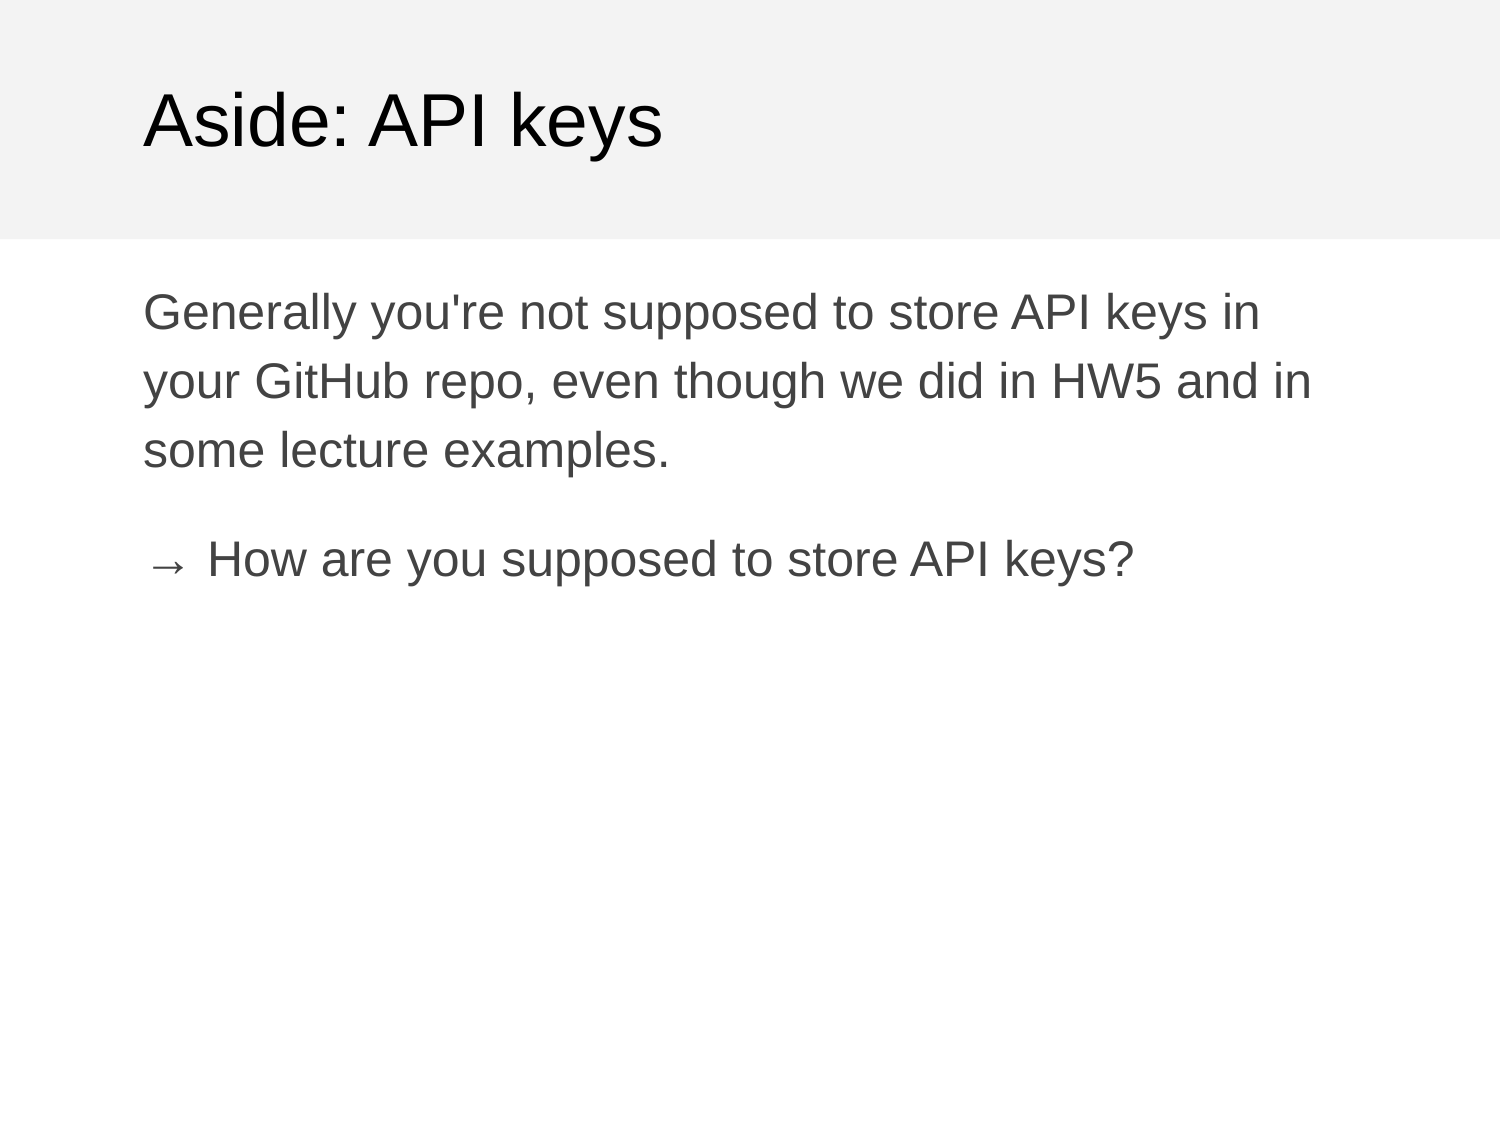

Aside: API keys
Generally you're not supposed to store API keys in your GitHub repo, even though we did in HW5 and in some lecture examples.

→ How are you supposed to store API keys?